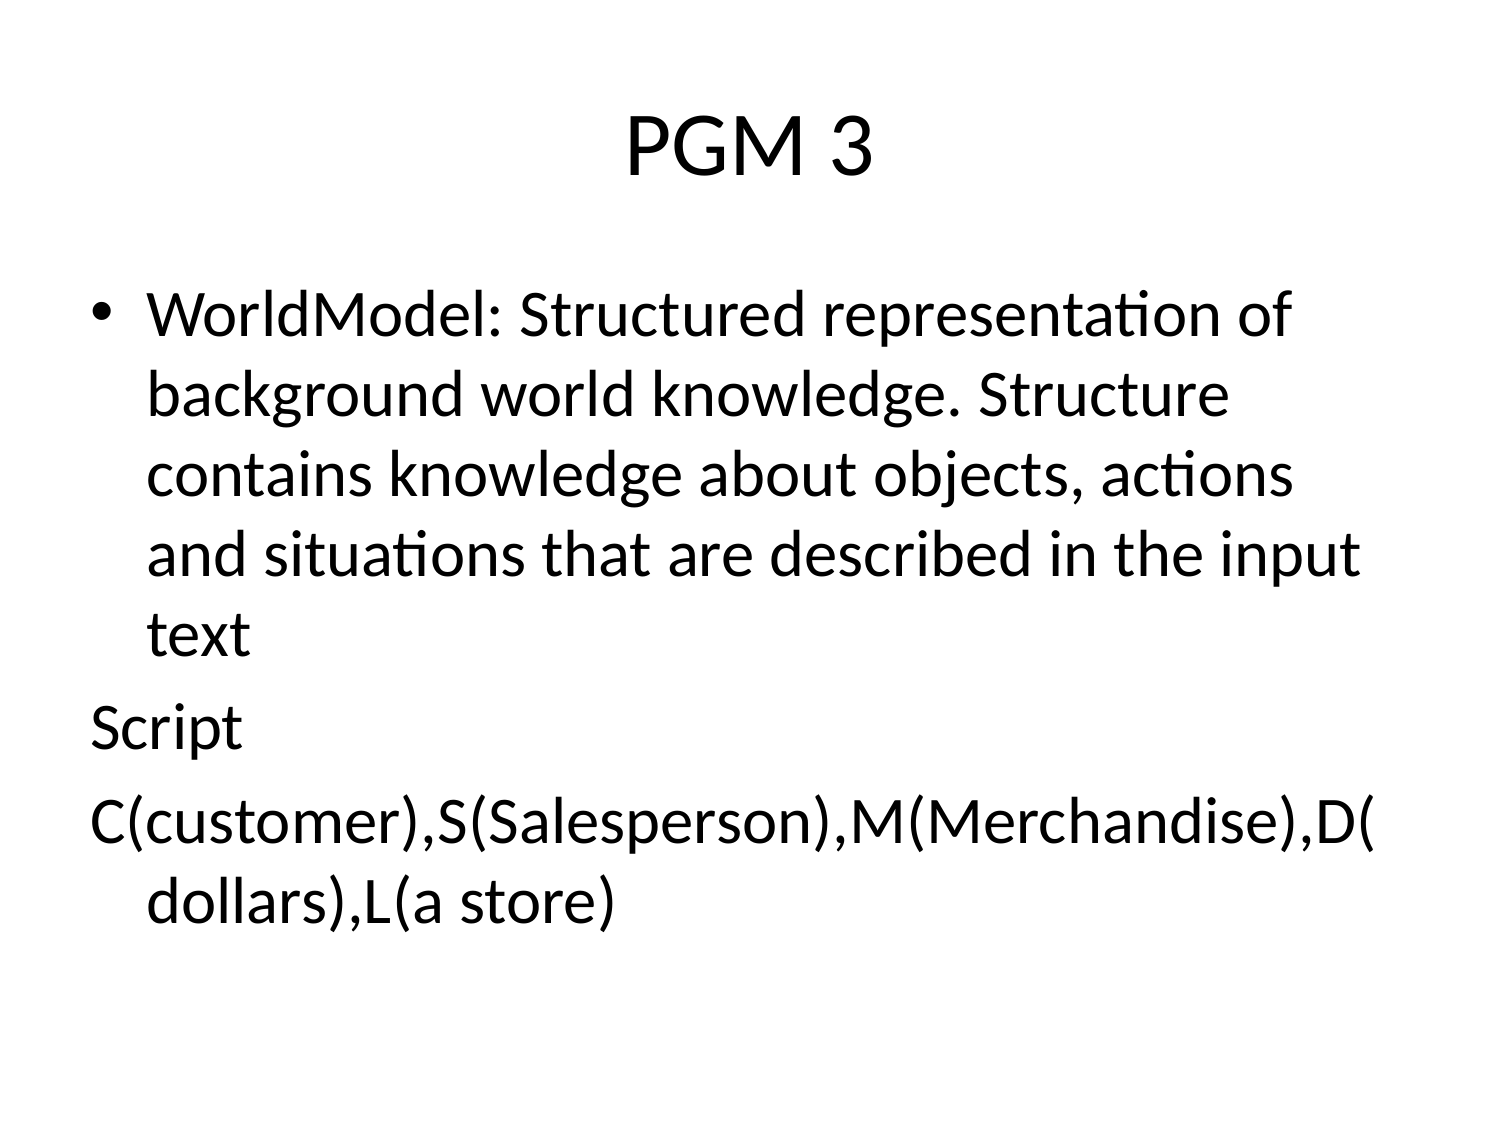

# PGM 3
WorldModel: Structured representation of background world knowledge. Structure contains knowledge about objects, actions and situations that are described in the input text
Script
C(customer),S(Salesperson),M(Merchandise),D(dollars),L(a store)